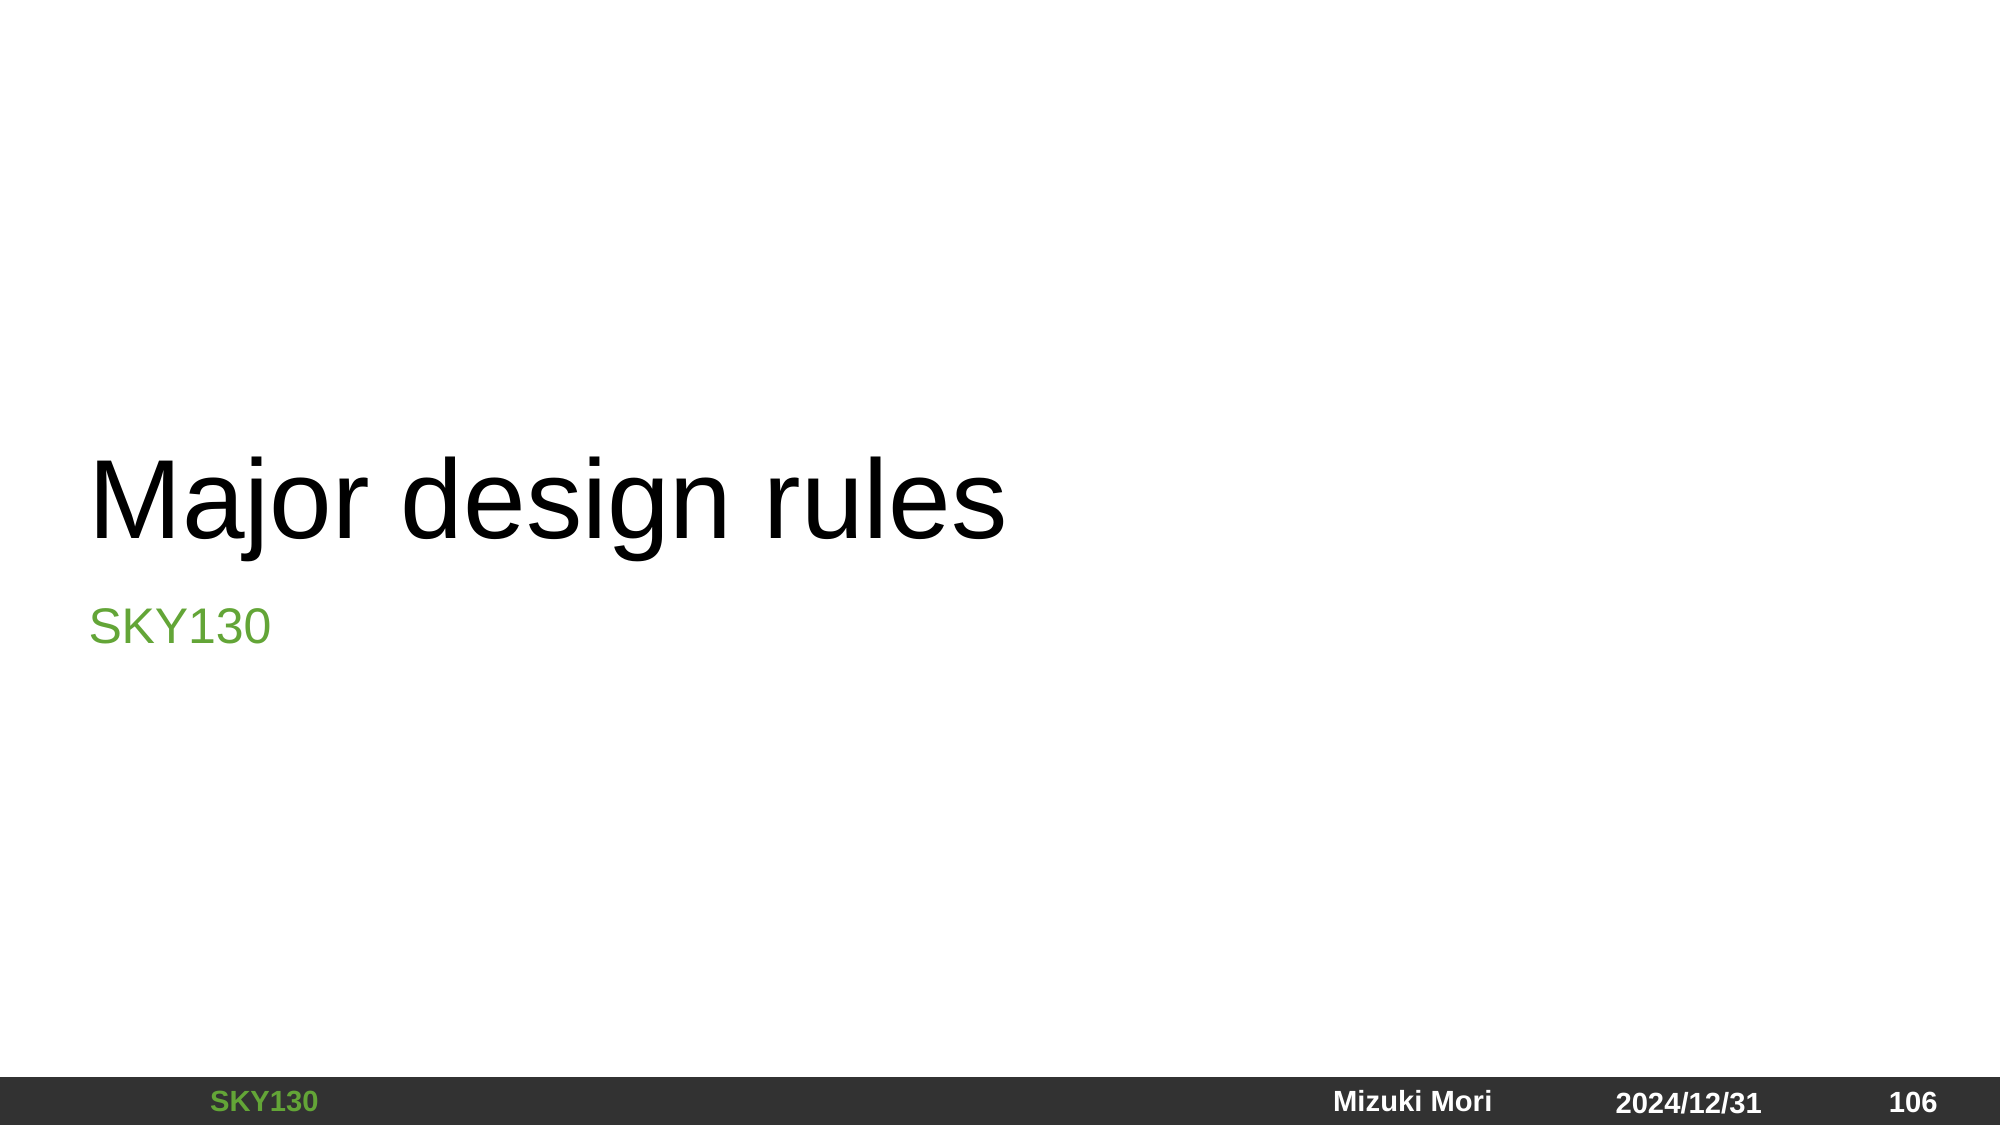

# Major design rules
SKY130
106
2024/12/31